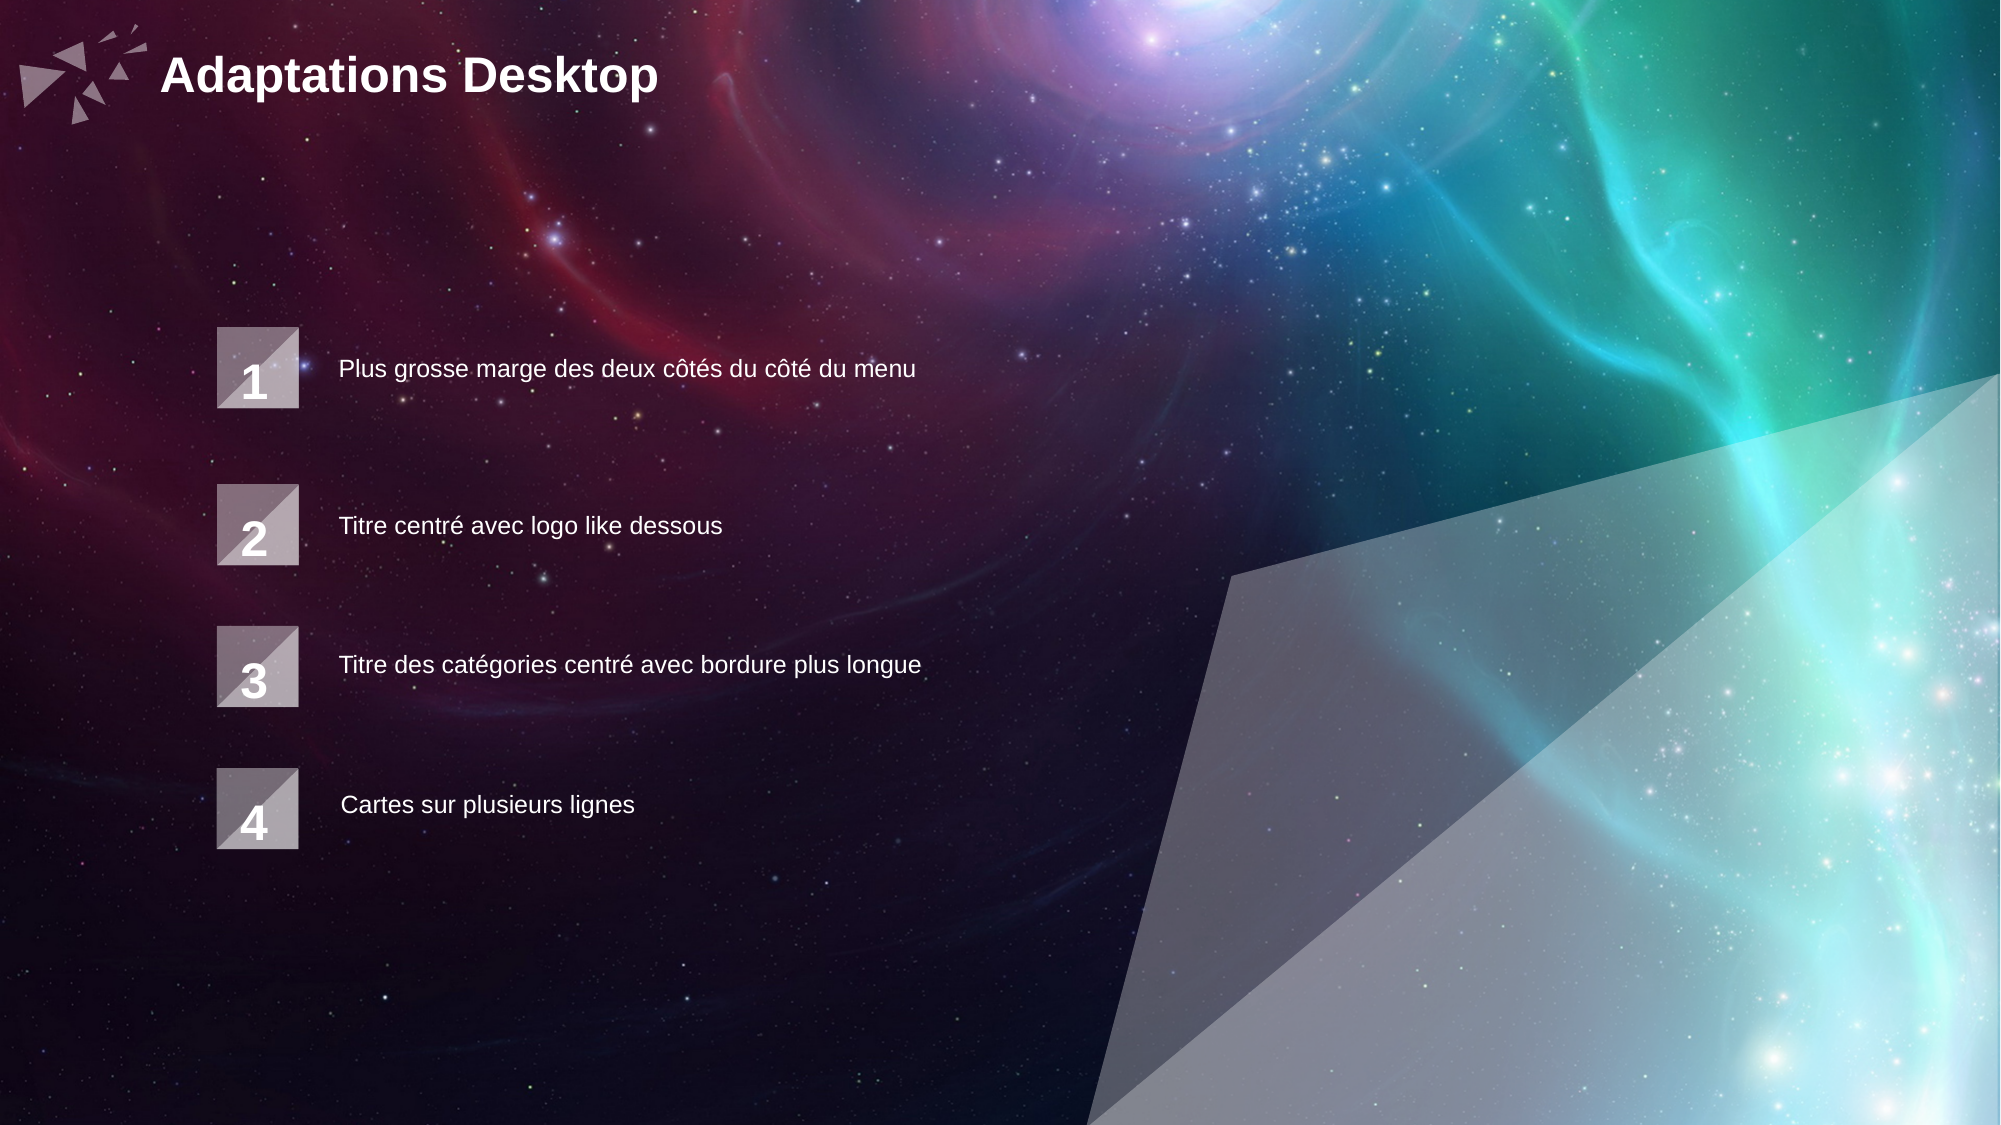

Adaptations Desktop

1

Plus grosse marge des deux côtés du côté du menu

2

Titre centré avec logo like dessous
3

Titre des catégories centré avec bordure plus longue
4

Cartes sur plusieurs lignes